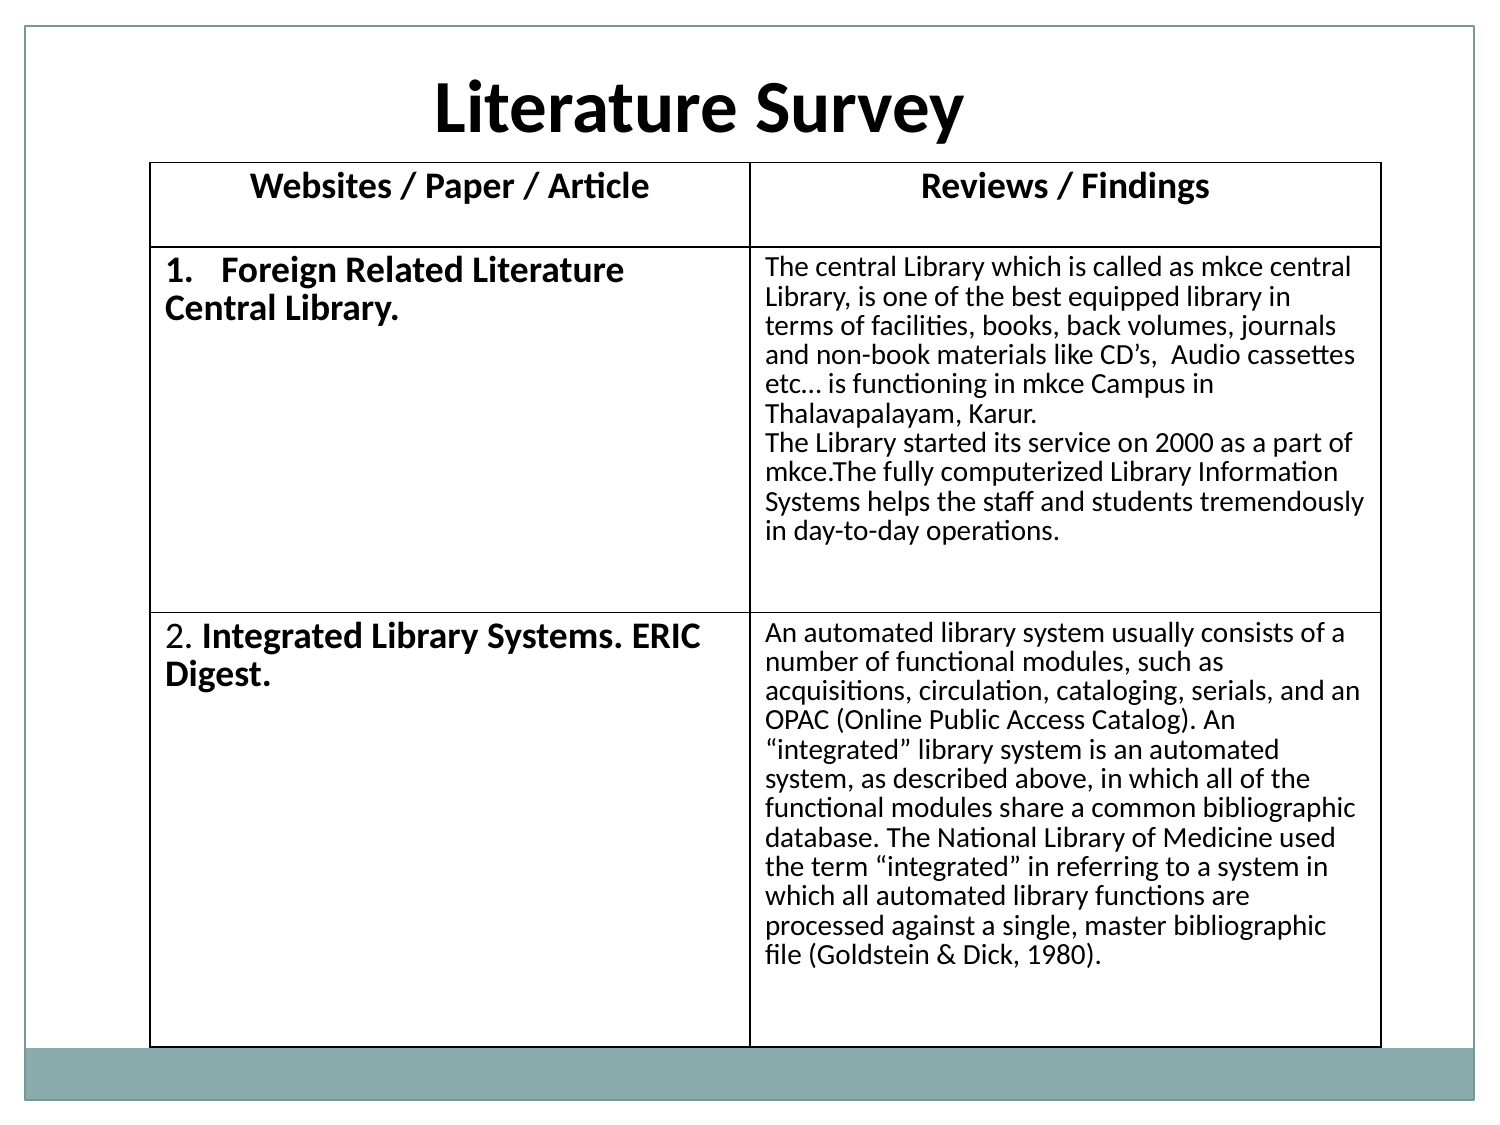

Literature Survey
| Websites / Paper / Article | Reviews / Findings |
| --- | --- |
| Foreign Related Literature Central Library. | The central Library which is called as mkce central Library, is one of the best equipped library in terms of facilities, books, back volumes, journals and non-book materials like CD’s,  Audio cassettes etc… is functioning in mkce Campus in Thalavapalayam, Karur. The Library started its service on 2000 as a part of mkce.The fully computerized Library Information Systems helps the staff and students tremendously in day-to-day operations. |
| 2. Integrated Library Systems. ERIC Digest. | An automated library system usually consists of a number of functional modules, such as acquisitions, circulation, cataloging, serials, and an OPAC (Online Public Access Catalog). An “integrated” library system is an automated system, as described above, in which all of the functional modules share a common bibliographic database. The National Library of Medicine used the term “integrated” in referring to a system in which all automated library functions are processed against a single, master bibliographic file (Goldstein & Dick, 1980). |
| --- | --- |